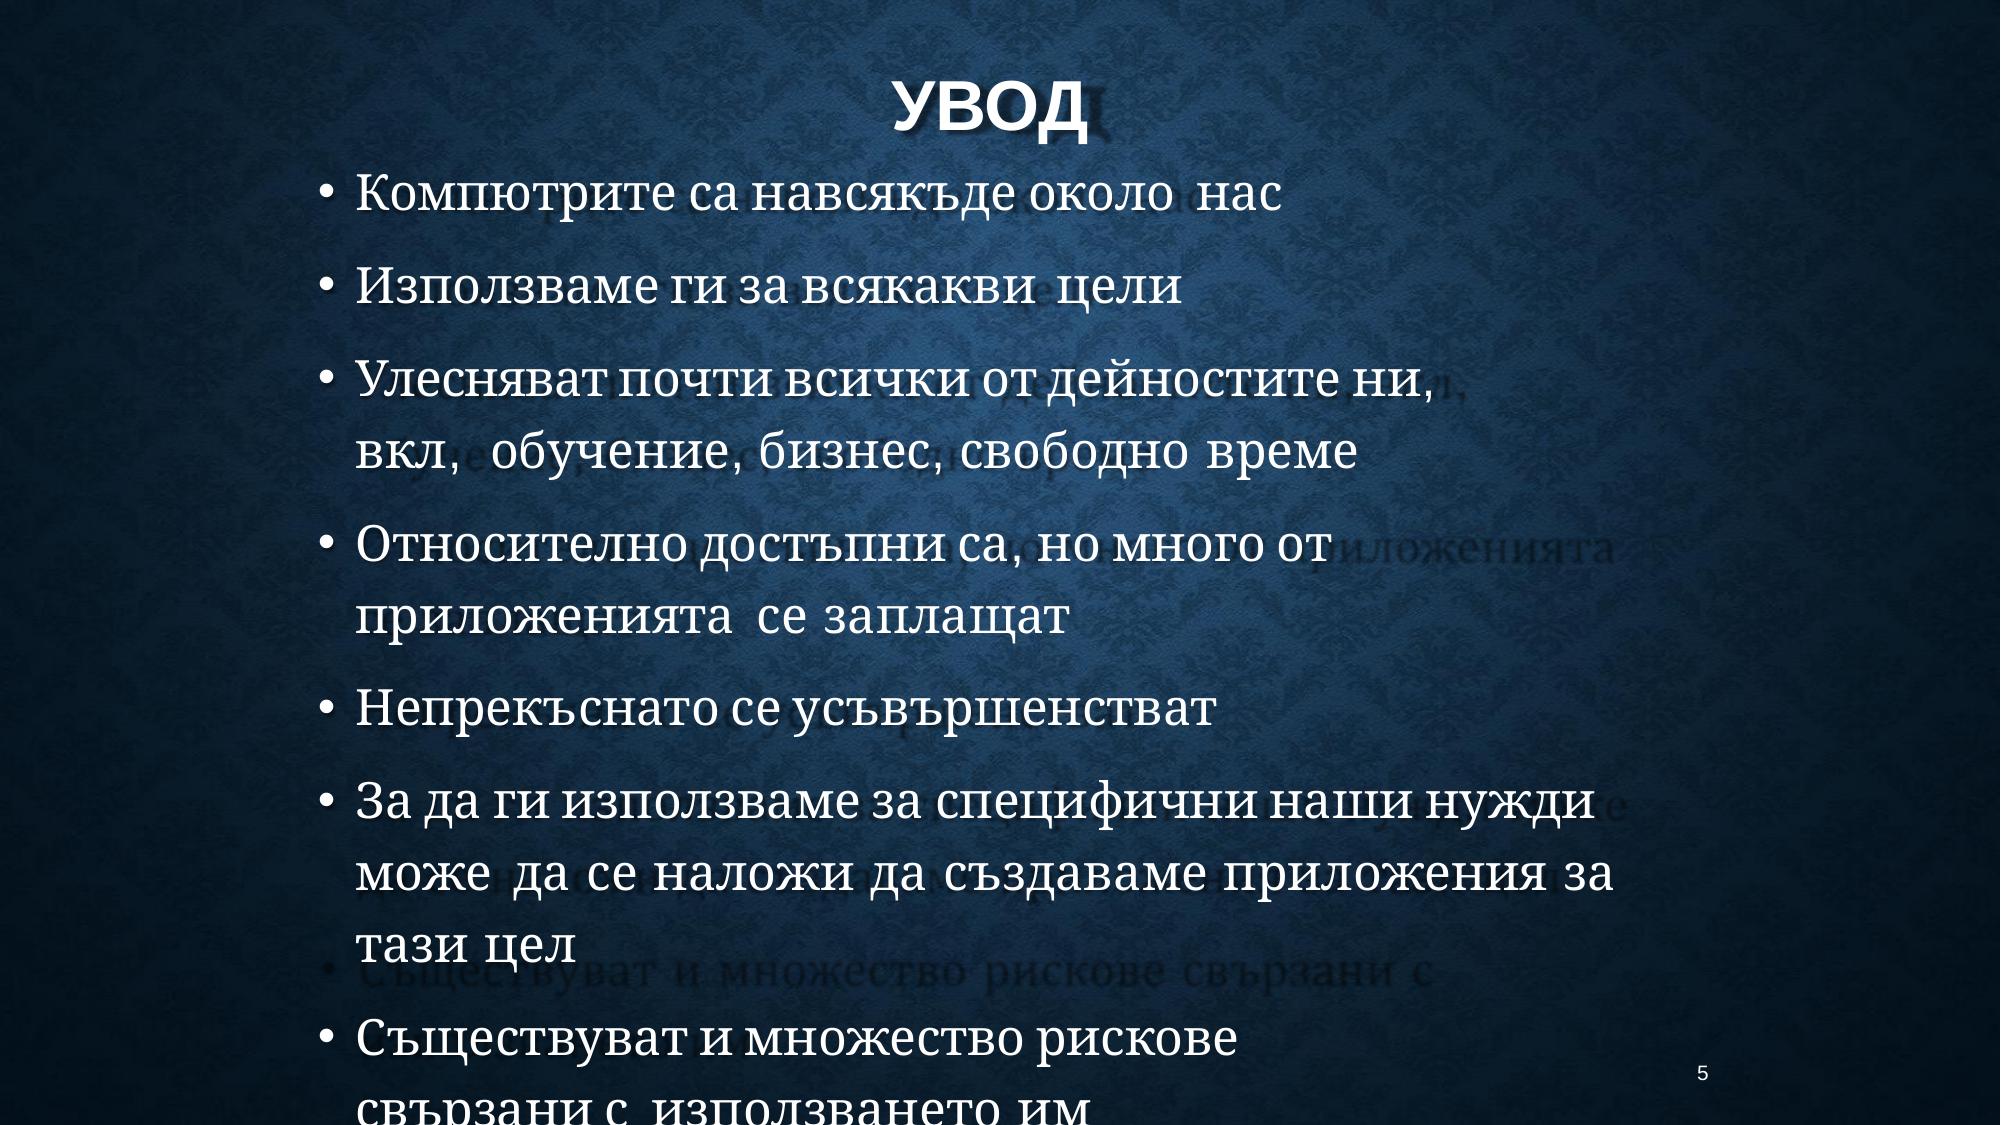

# УВОД
Компютрите са навсякъде около нас
Използваме ги за всякакви цели
Улесняват почти всички от дейностите ни, вкл,  обучение, бизнес, свободно време
Относително достъпни са, но много от приложенията  се заплащат
Непрекъснато се усъвършенстват
За да ги използваме за специфични наши нужди може  да се наложи да създаваме приложения за тази цел
Съществуват и множество рискове свързани с  използването им

5